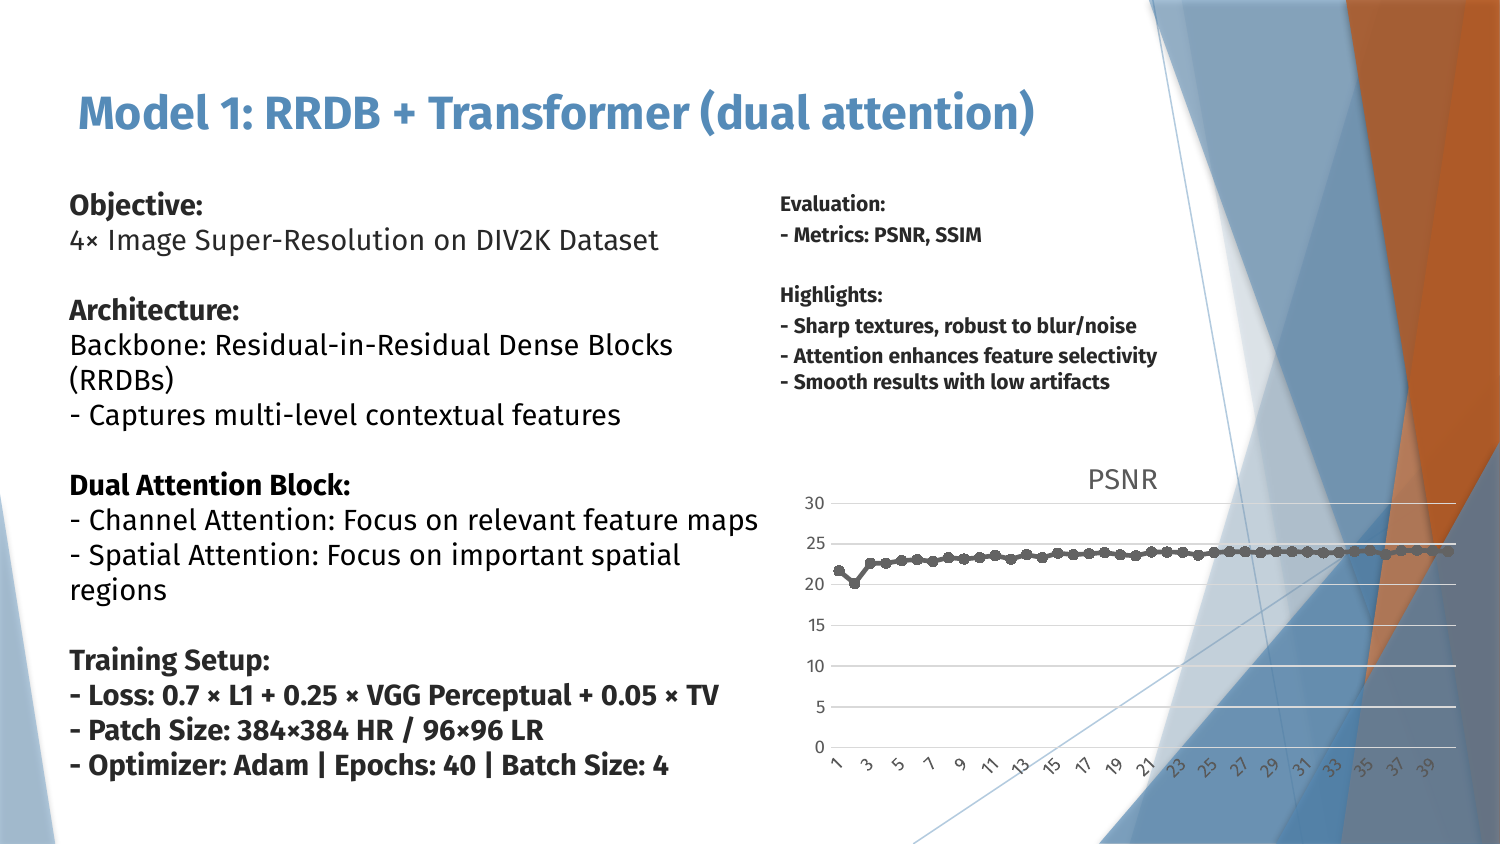

# Model 1: RRDB + Transformer (dual attention)
Objective:
4× Image Super-Resolution on DIV2K Dataset

Architecture:
Backbone: Residual-in-Residual Dense Blocks (RRDBs)
- Captures multi-level contextual features

Dual Attention Block:
- Channel Attention: Focus on relevant feature maps
- Spatial Attention: Focus on important spatial regions

Training Setup:
- Loss: 0.7 × L1 + 0.25 × VGG Perceptual + 0.05 × TV
- Patch Size: 384×384 HR / 96×96 LR
- Optimizer: Adam | Epochs: 40 | Batch Size: 4
Evaluation:
- Metrics: PSNR, SSIM

Highlights:
- Sharp textures, robust to blur/noise
- Attention enhances feature selectivity
- Smooth results with low artifacts

### Chart:

| Category | PSNR |
|---|---|